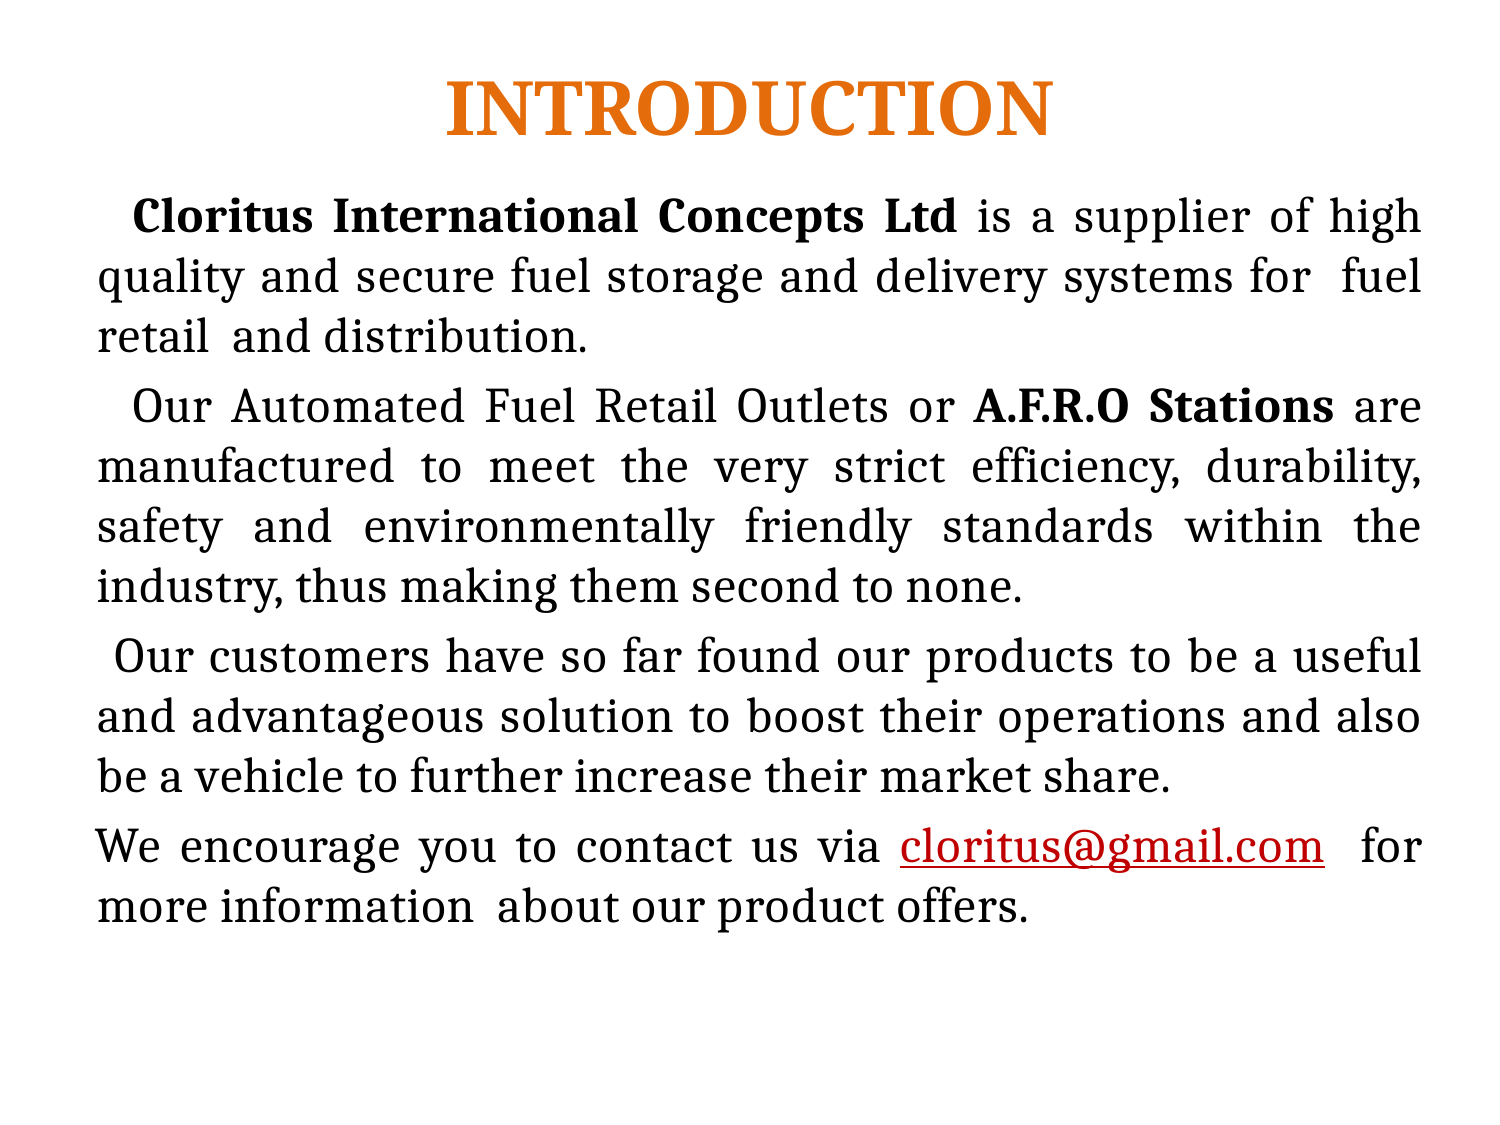

# INTRODUCTION
     Cloritus International Concepts Ltd is a supplier of high quality and secure fuel storage and delivery systems for  fuel retail  and distribution.
     Our Automated Fuel Retail Outlets or A.F.R.O Stations are manufactured to meet the very strict efficiency, durability, safety and environmentally friendly standards within the industry, thus making them second to none.
     Our customers have so far found our products to be a useful and advantageous solution to boost their operations and also be a vehicle to further increase their market share.
   We encourage you to contact us via cloritus@gmail.com  for more information  about our product offers.

3